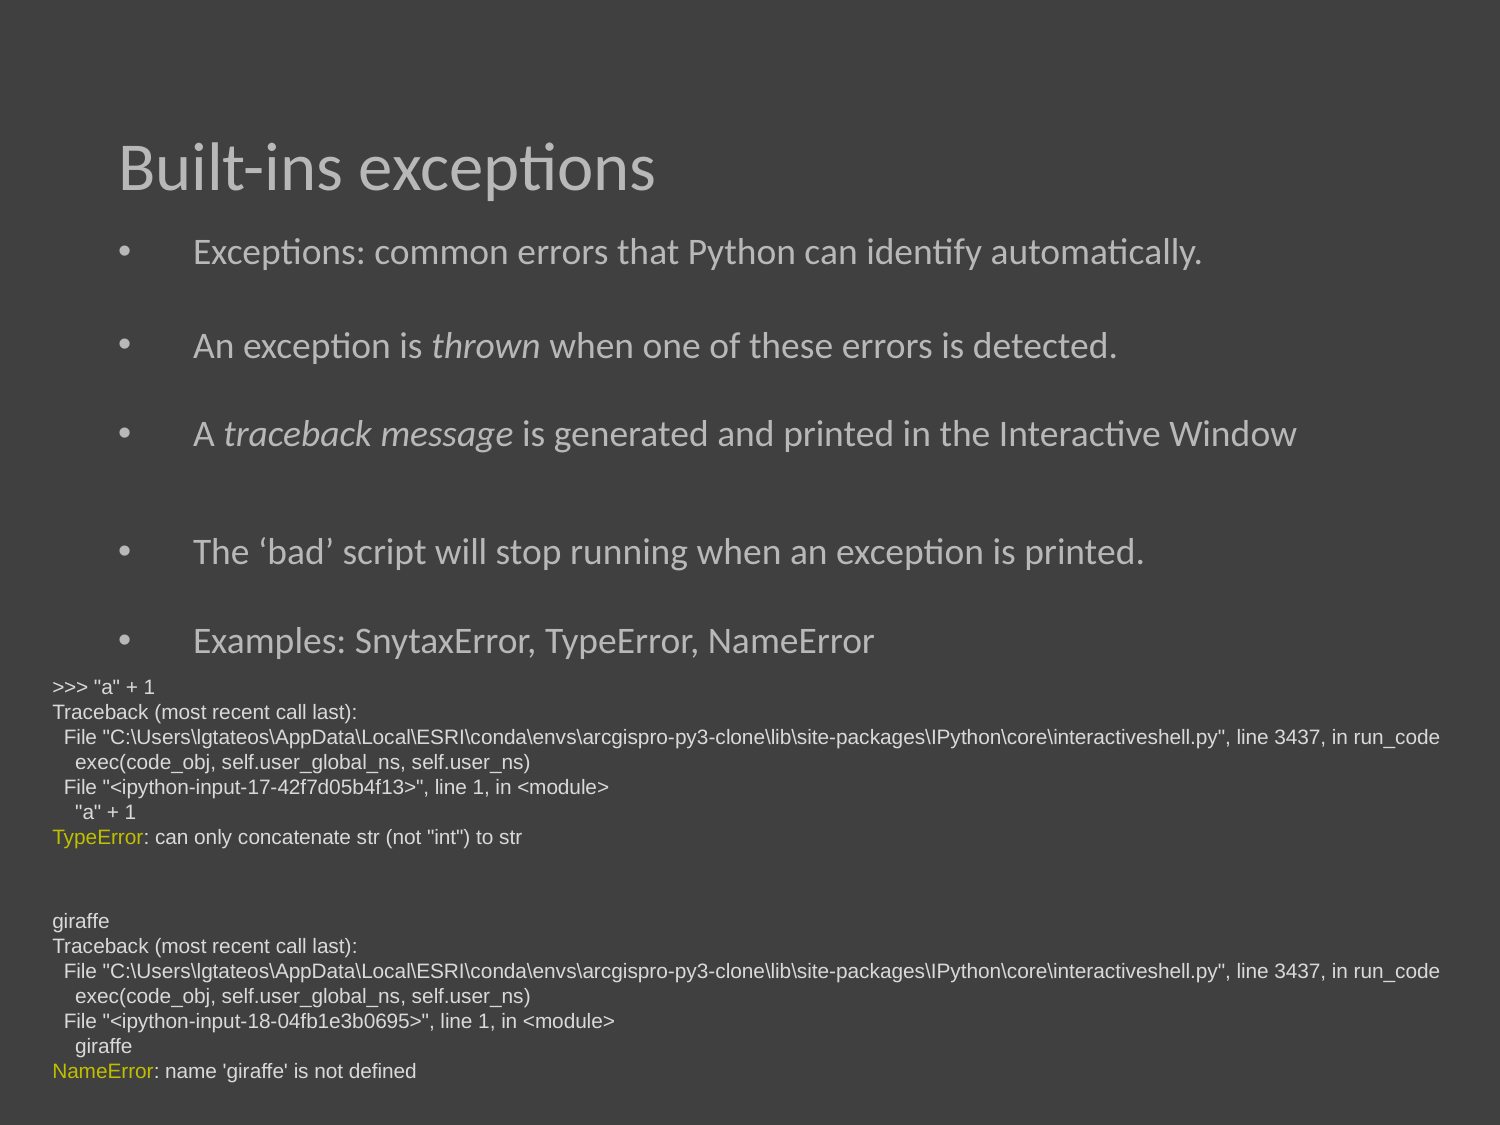

# Built-ins exceptions
Exceptions: common errors that Python can identify automatically.
An exception is thrown when one of these errors is detected.
A traceback message is generated and printed in the Interactive Window

The ‘bad’ script will stop running when an exception is printed.
Examples: SnytaxError, TypeError, NameError

>>> "a" + 1
Traceback (most recent call last):
  File "C:\Users\lgtateos\AppData\Local\ESRI\conda\envs\arcgispro-py3-clone\lib\site-packages\IPython\core\interactiveshell.py", line 3437, in run_code
    exec(code_obj, self.user_global_ns, self.user_ns)
  File "<ipython-input-17-42f7d05b4f13>", line 1, in <module>
    "a" + 1
TypeError: can only concatenate str (not "int") to str
giraffe
Traceback (most recent call last):
  File "C:\Users\lgtateos\AppData\Local\ESRI\conda\envs\arcgispro-py3-clone\lib\site-packages\IPython\core\interactiveshell.py", line 3437, in run_code
    exec(code_obj, self.user_global_ns, self.user_ns)
  File "<ipython-input-18-04fb1e3b0695>", line 1, in <module>
    giraffe
NameError: name 'giraffe' is not defined